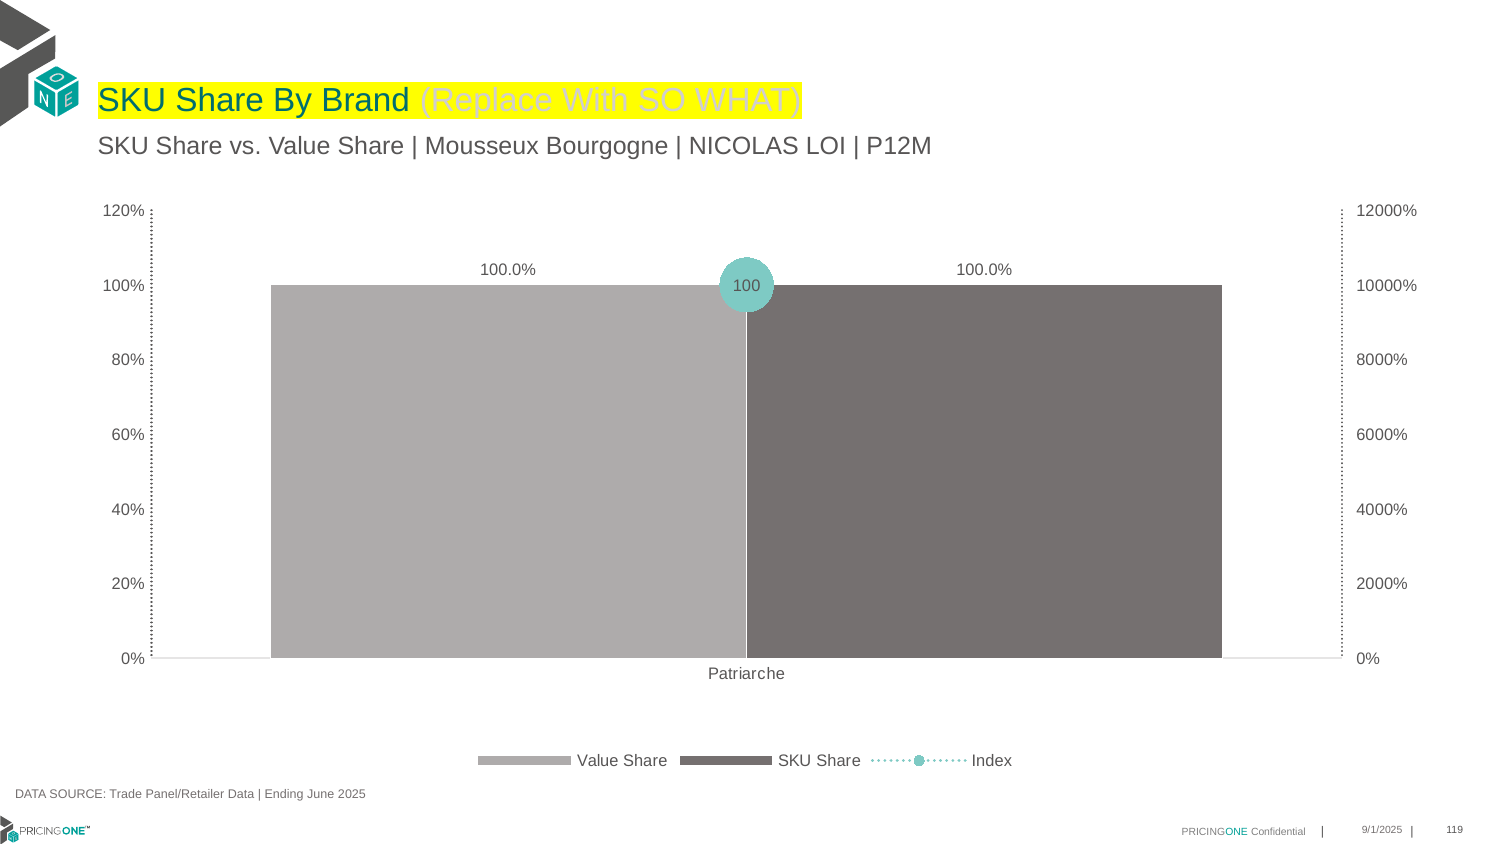

# SKU Share By Brand (Replace With SO WHAT)
SKU Share vs. Value Share | Mousseux Bourgogne | NICOLAS LOI | P12M

### Chart

| Category | Value Share | SKU Share | Index |
|---|---|---|---|
| Patriarche | 1.0 | 1.0 | 100.0 |
DATA SOURCE: Trade Panel/Retailer Data | Ending June 2025

9/1/2025
119